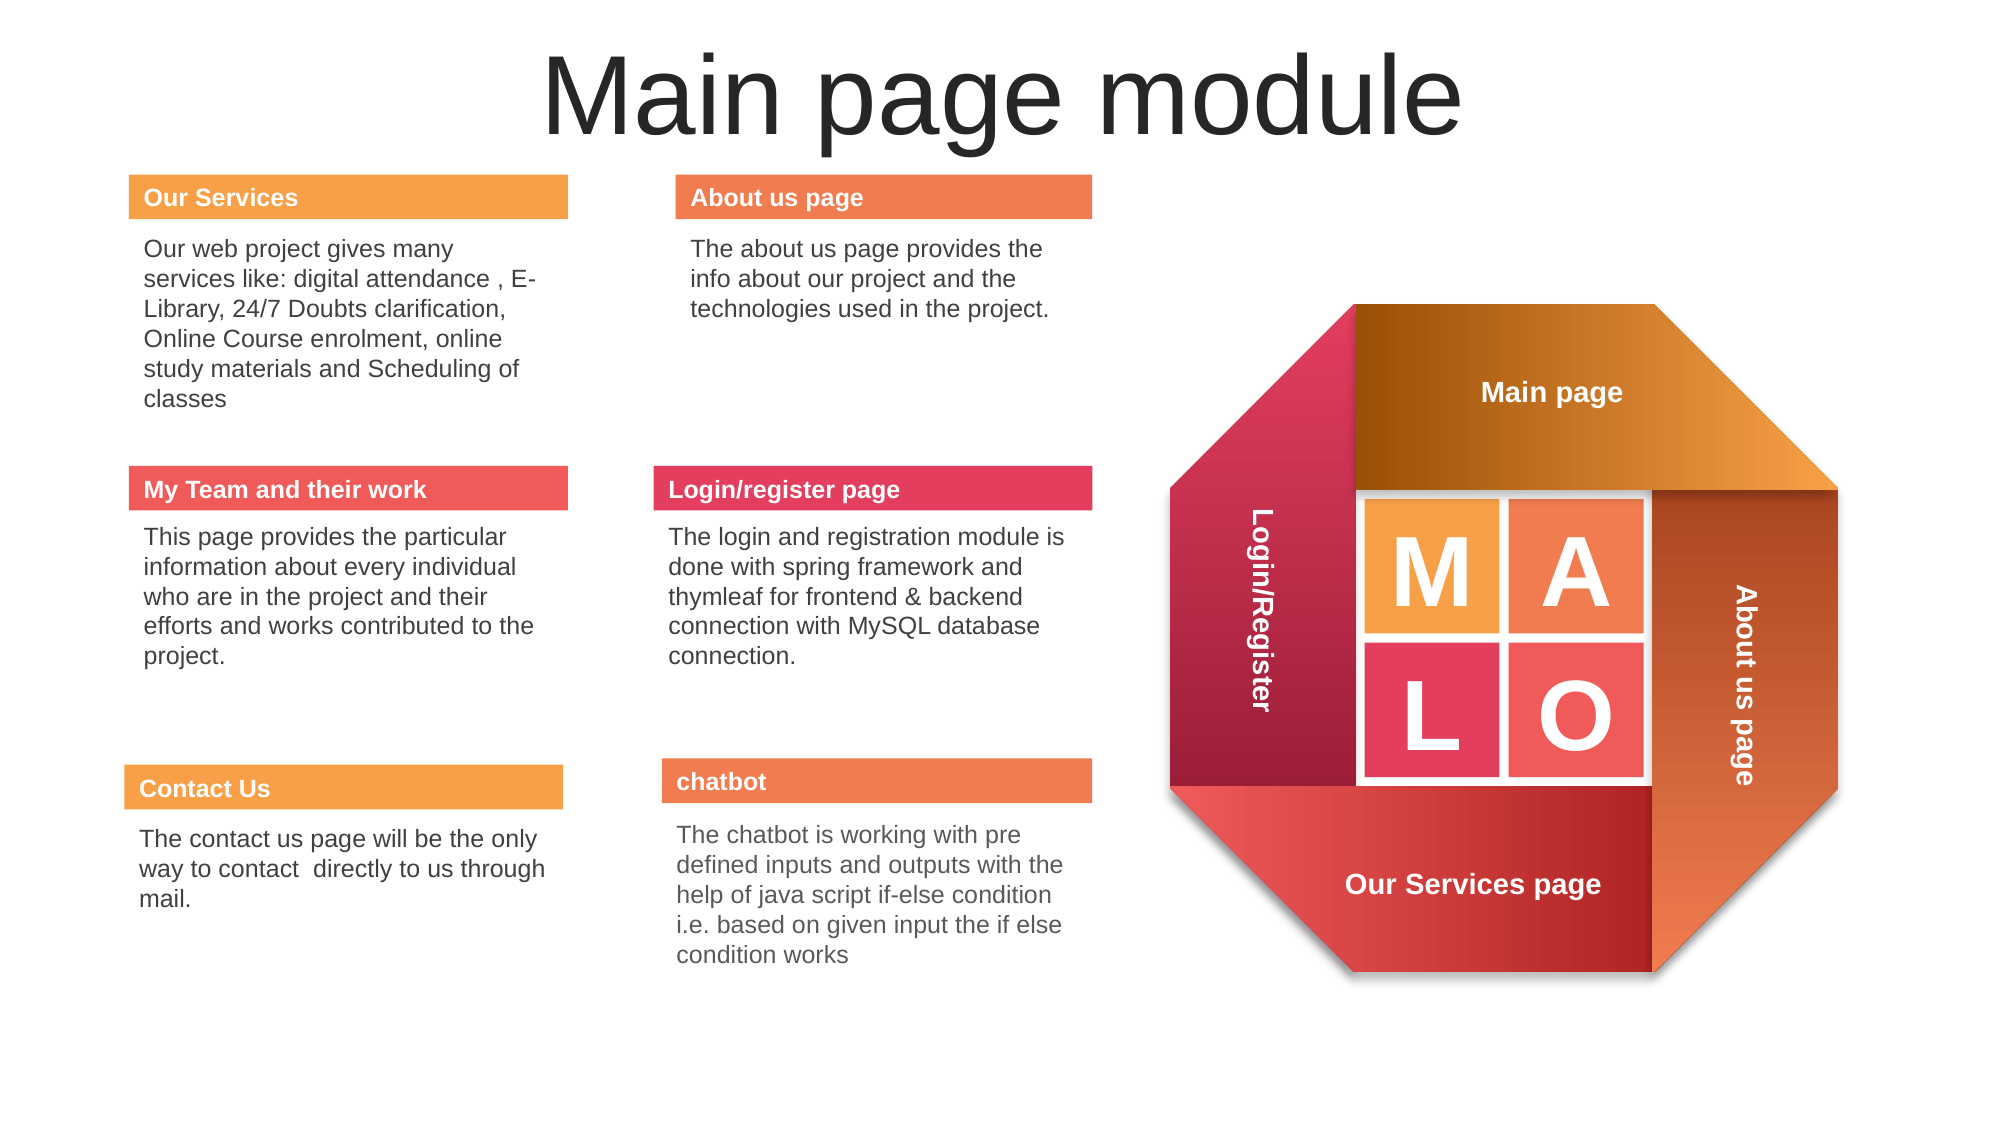

Main page module
Our Services
Our web project gives many services like: digital attendance , E-Library, 24/7 Doubts clarification, Online Course enrolment, online study materials and Scheduling of classes
About us page
The about us page provides the info about our project and the technologies used in the project.

Main page
My Team and their work
This page provides the particular information about every individual who are in the project and their efforts and works contributed to the project.
Login/register page
The login and registration module is done with spring framework and thymleaf for frontend & backend connection with MySQL database connection.
M
A
L
O
Login/Register
About us page
chatbot
The chatbot is working with pre defined inputs and outputs with the help of java script if-else condition i.e. based on given input the if else condition works
Contact Us
The contact us page will be the only way to contact  directly to us through mail.
Our Services page